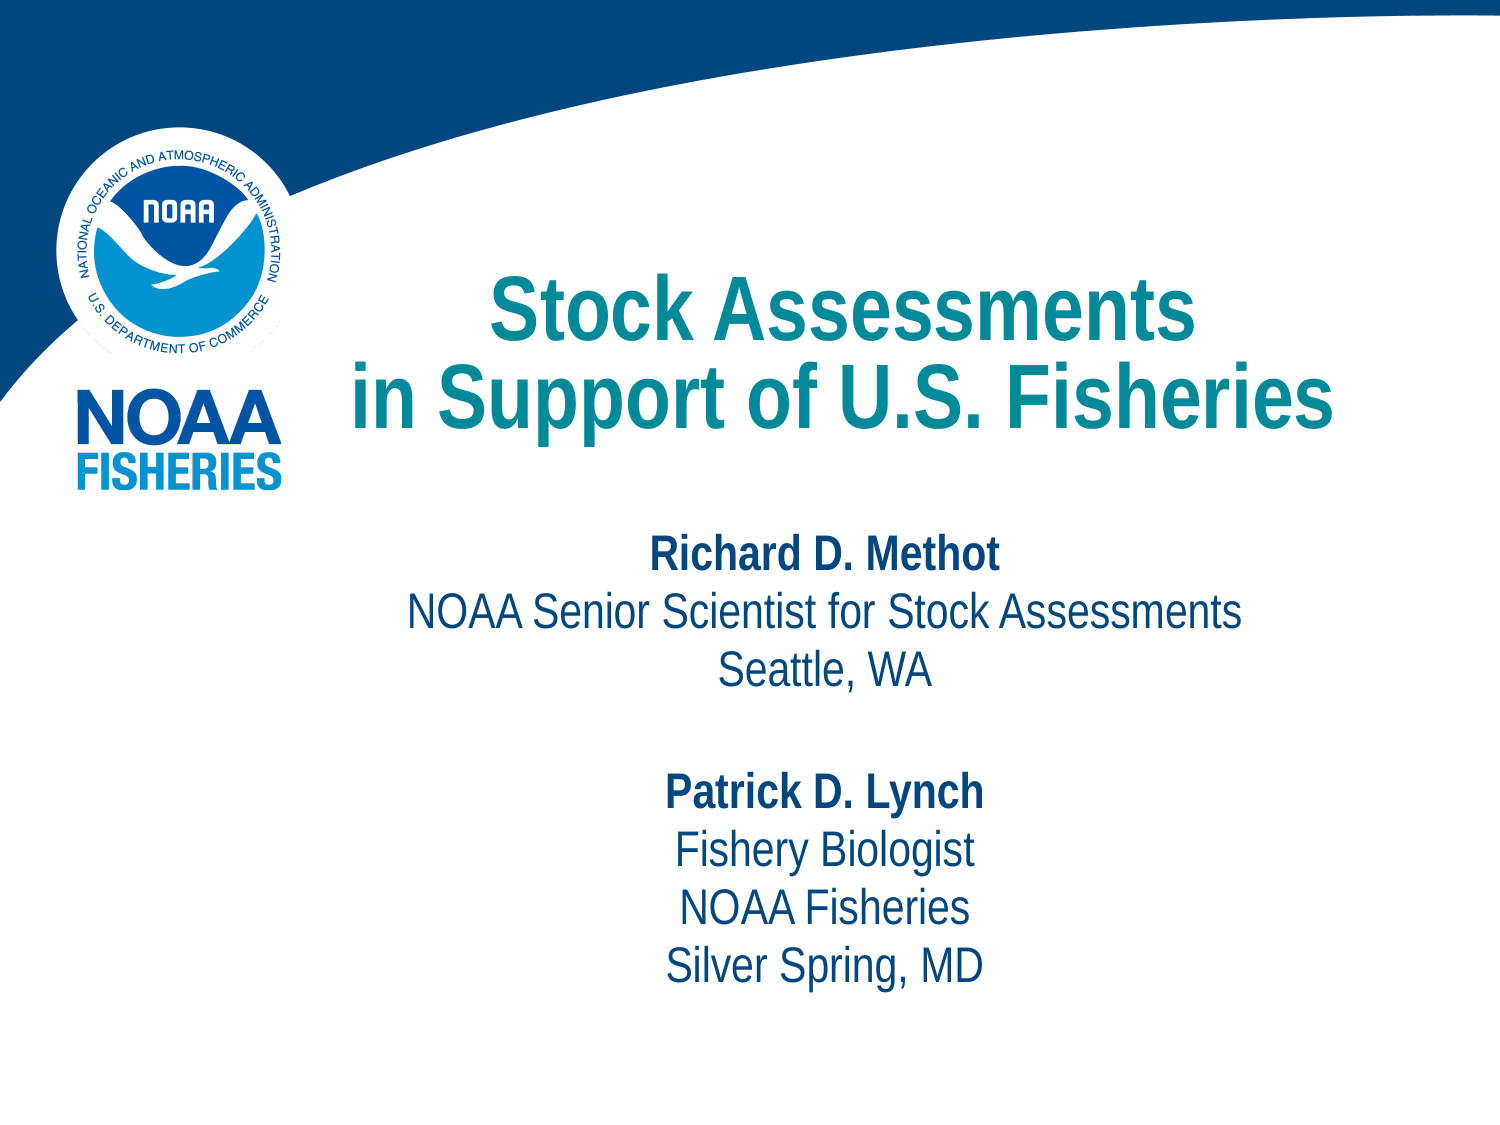

# Stock Assessments in Support of U.S. Fisheries
Richard D. Methot
NOAA Senior Scientist for Stock Assessments
Seattle, WA
Patrick D. Lynch
Fishery Biologist
NOAA Fisheries
Silver Spring, MD